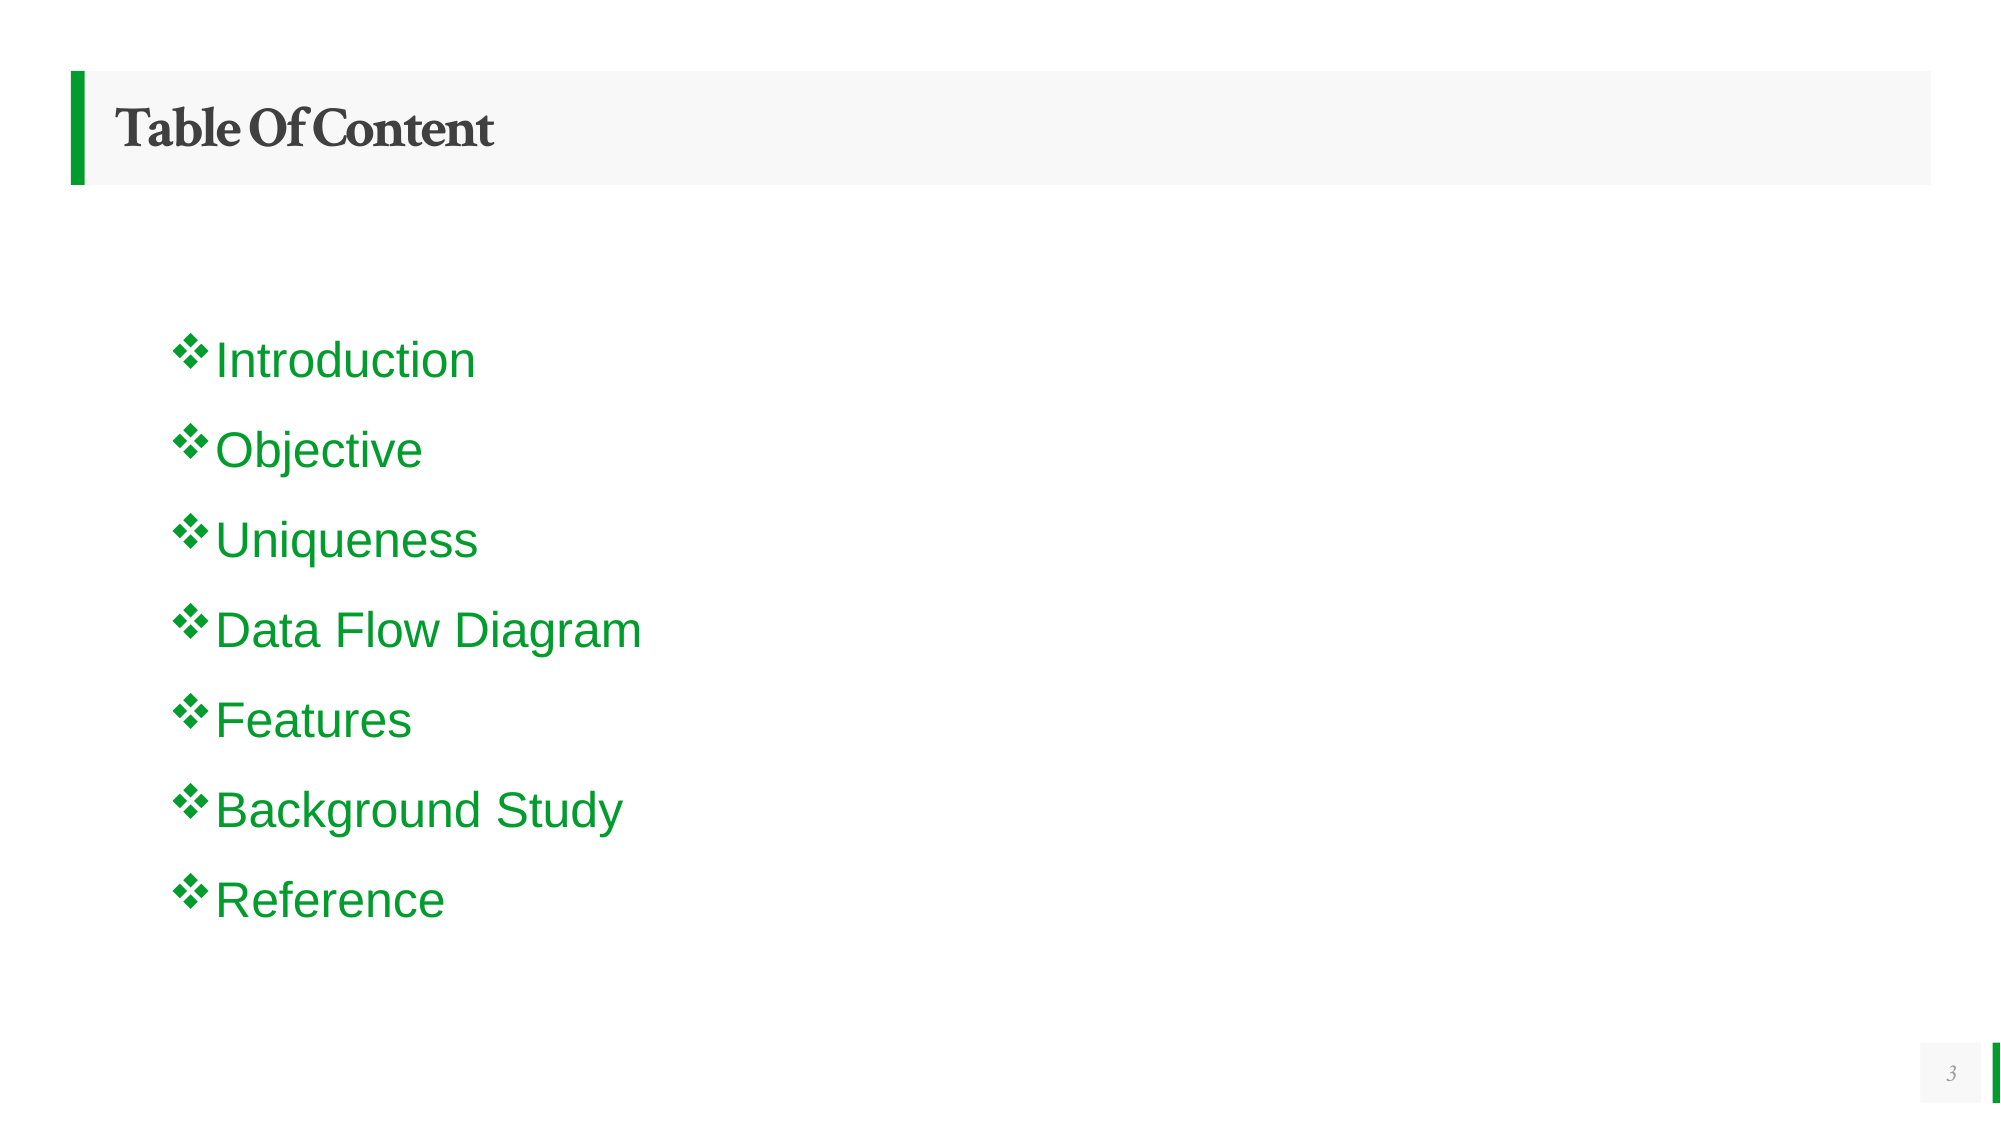

# Table Of Content
Introduction
Objective
Uniqueness
Data Flow Diagram
Features
Background Study
Reference

3